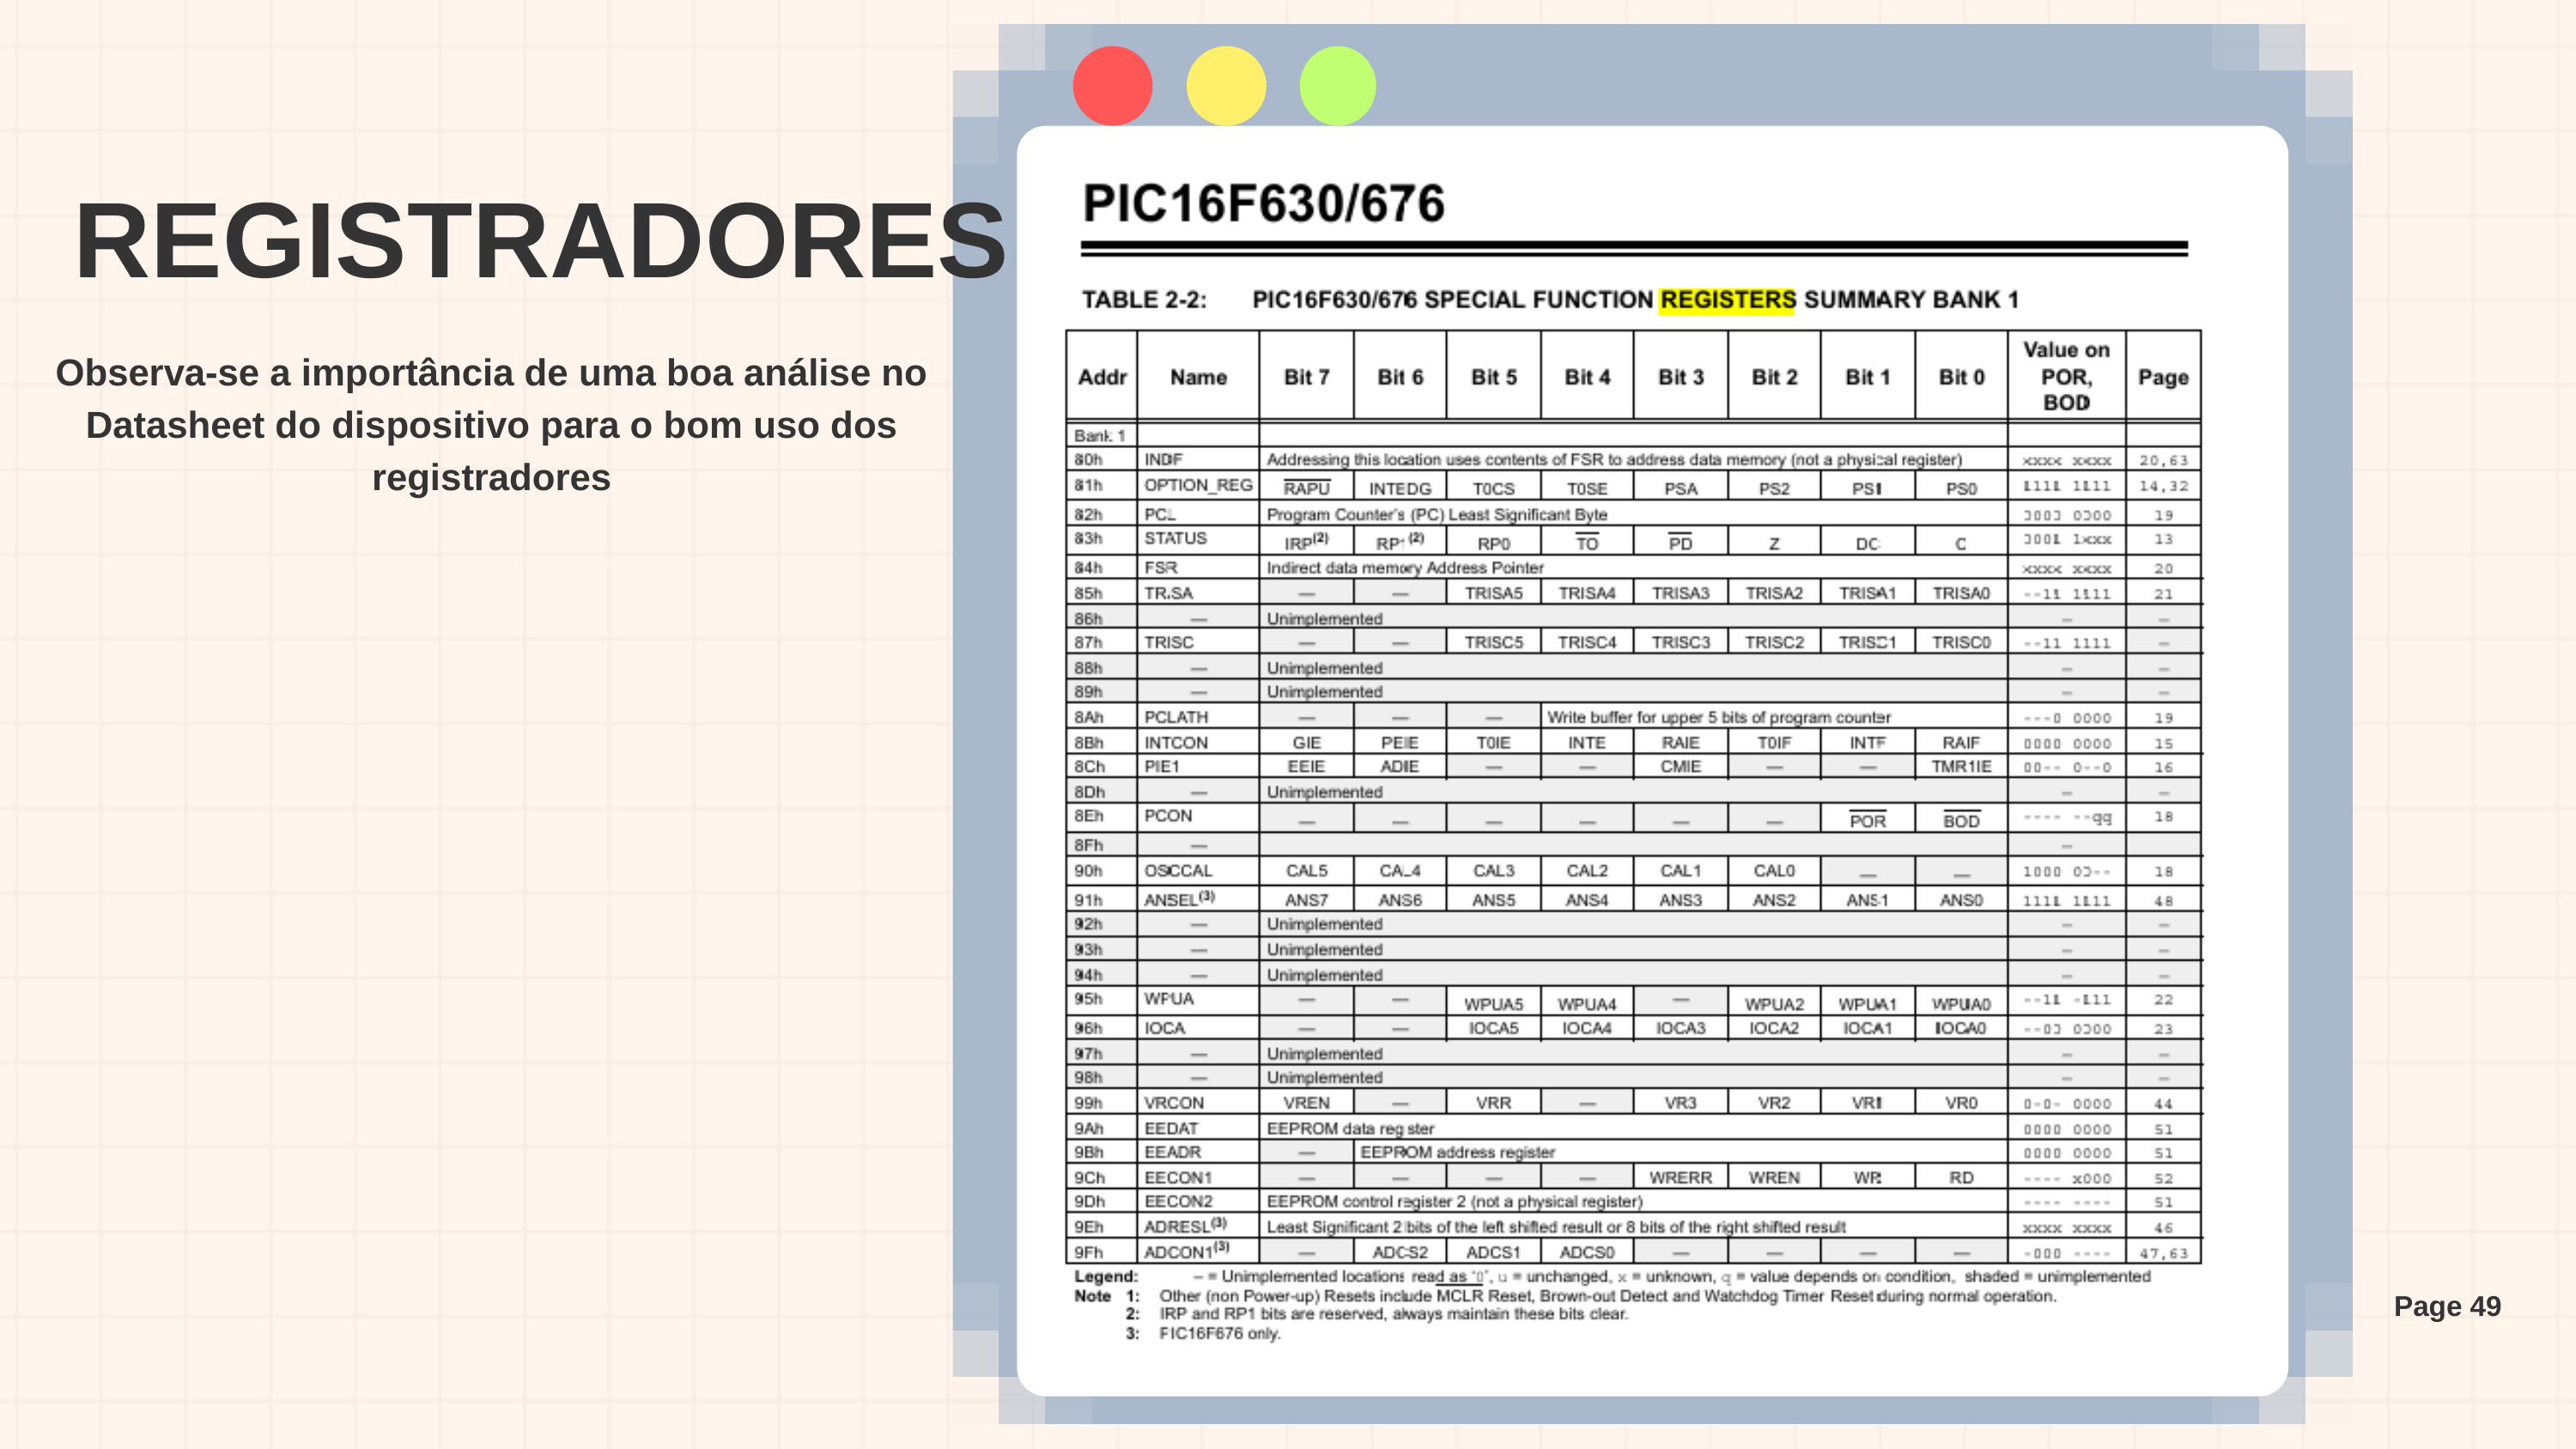

REGISTRADORES
Observa-se a importância de uma boa análise no Datasheet do dispositivo para o bom uso dos registradores
Page 49